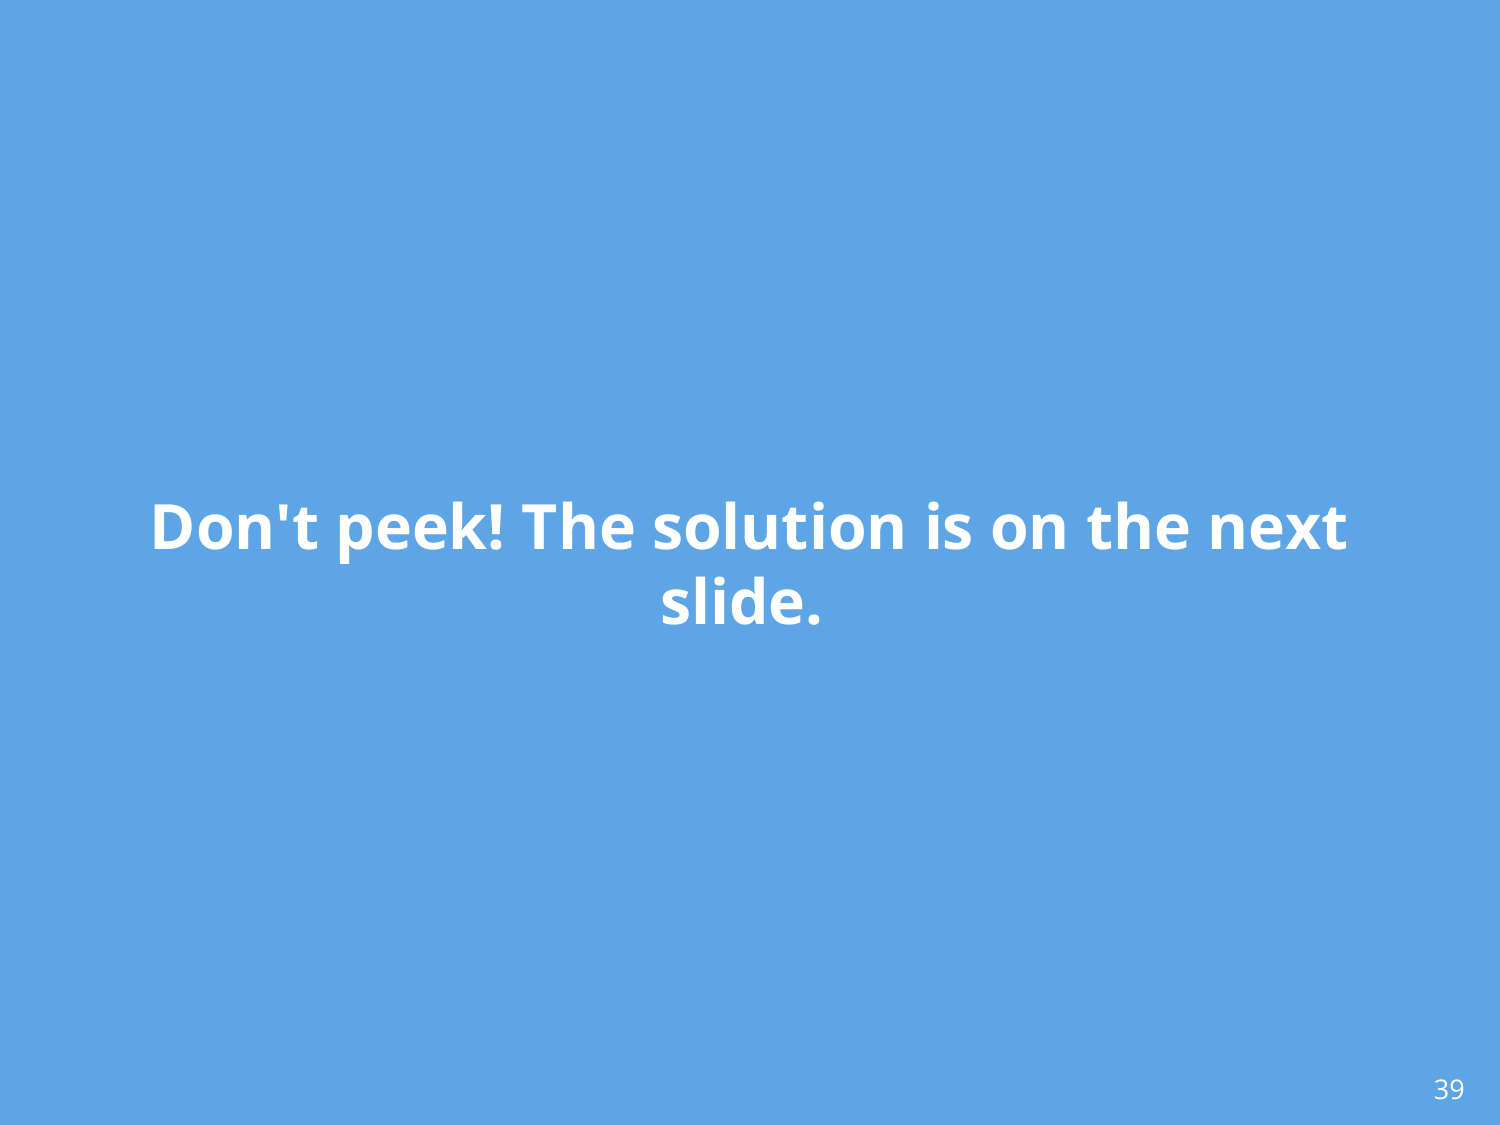

# Don't peek! The solution is on the next slide.
39